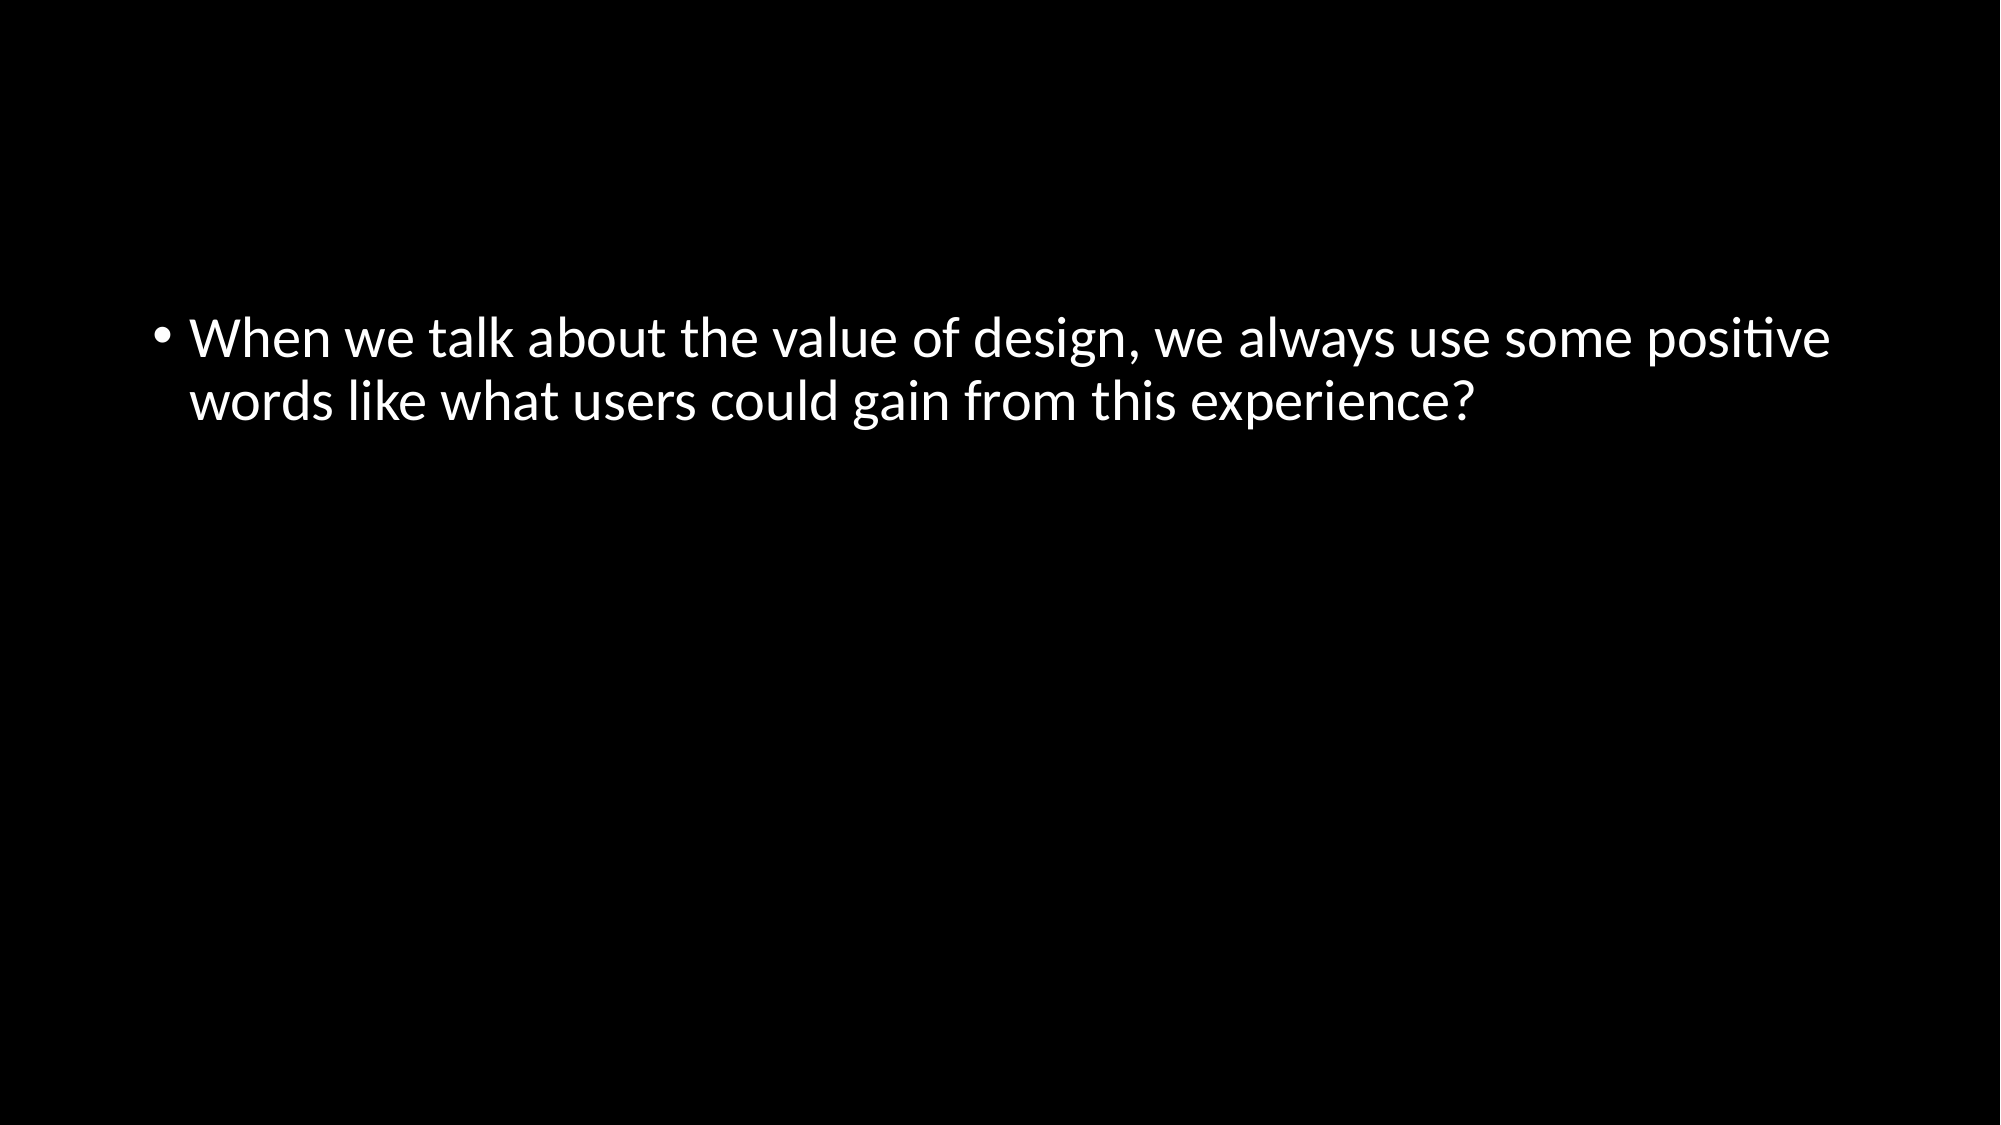

#
When we talk about the value of design, we always use some positive words like what users could gain from this experience?